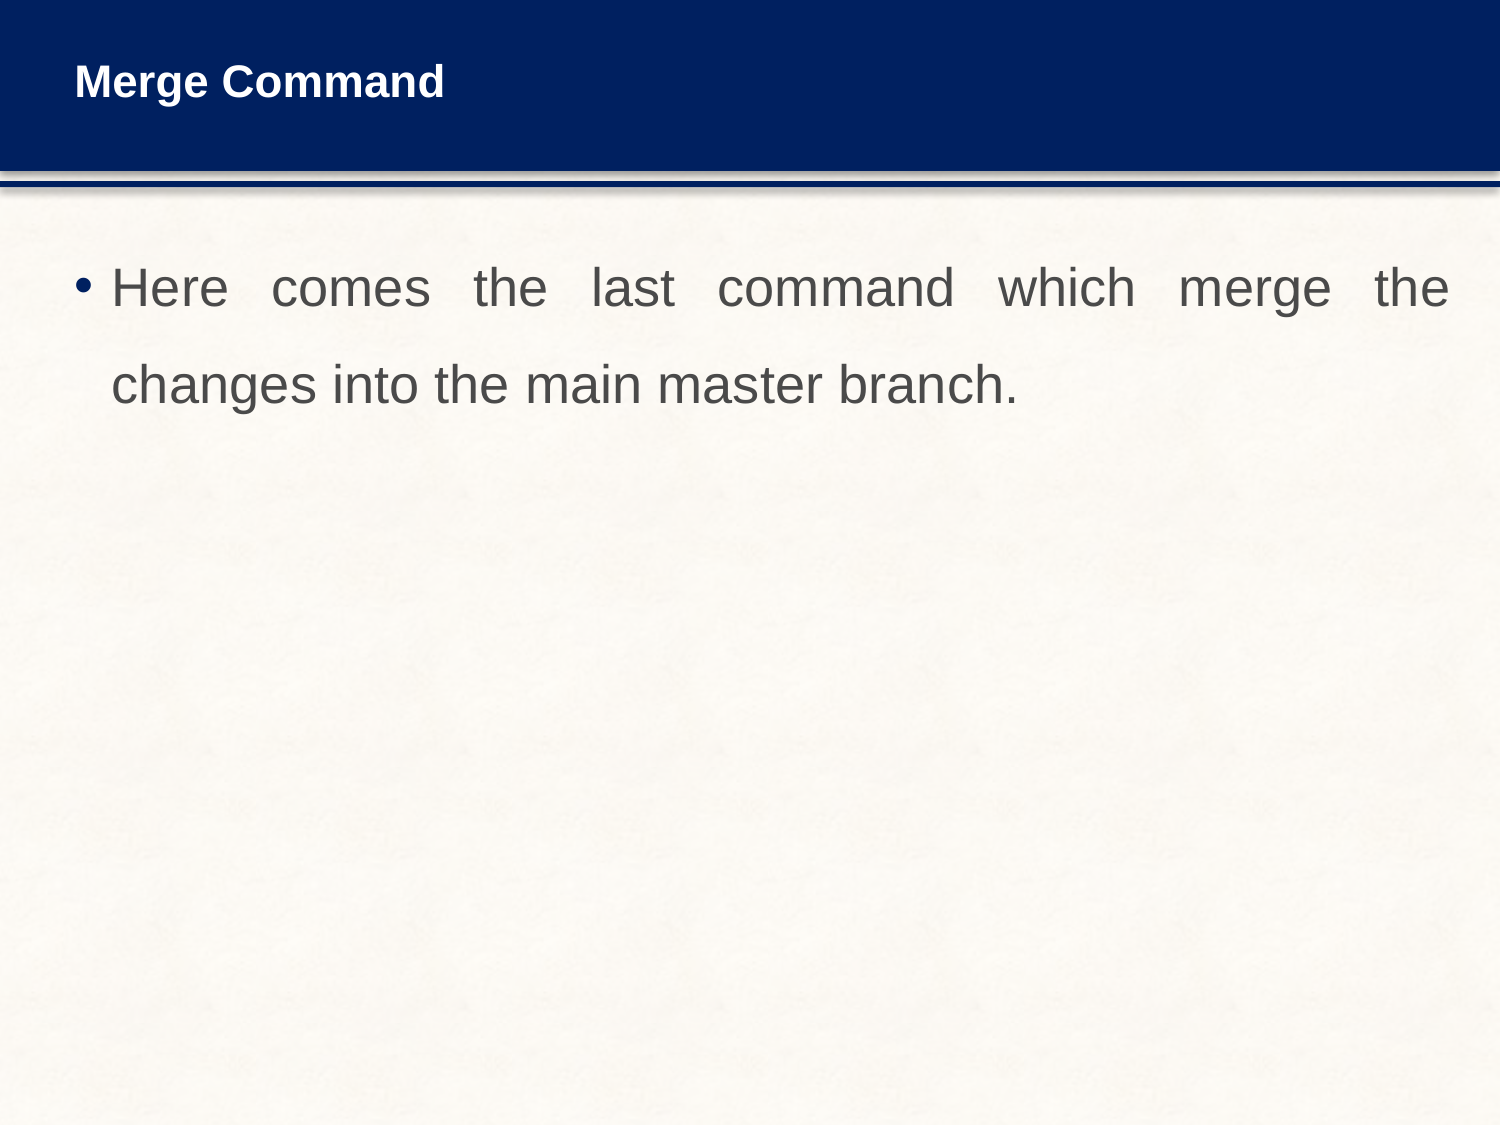

# Merge Command
Here comes the last command which merge the changes into the main master branch.